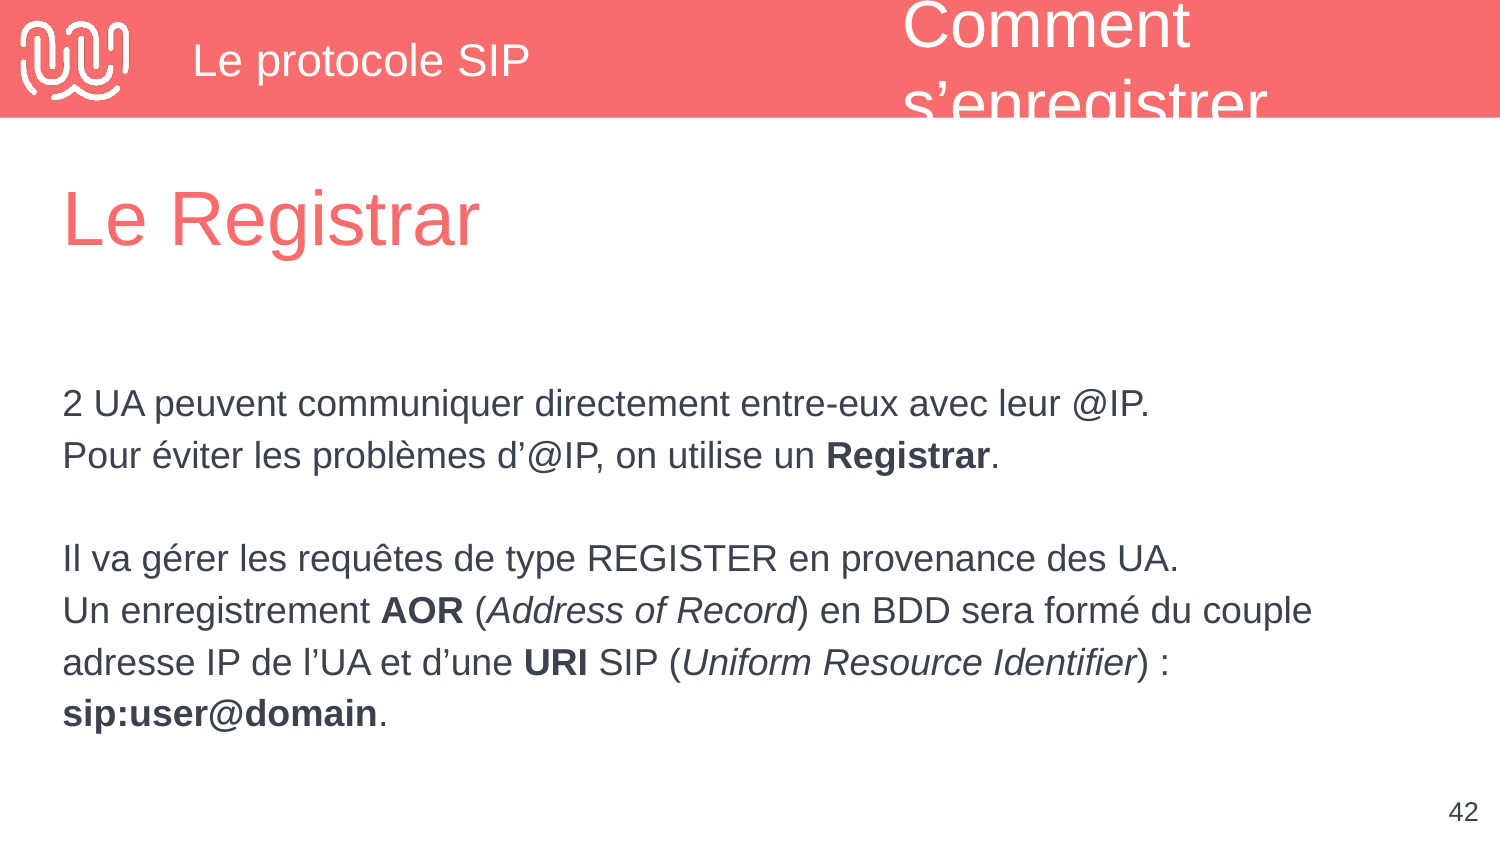

# Le protocole SIP
Comment s’enregistrer
Le Registrar
2 UA peuvent communiquer directement entre-eux avec leur @IP.
Pour éviter les problèmes d’@IP, on utilise un Registrar.

Il va gérer les requêtes de type REGISTER en provenance des UA.
Un enregistrement AOR (Address of Record) en BDD sera formé du couple adresse IP de l’UA et d’une URI SIP (Uniform Resource Identifier) : sip:user@domain.
42